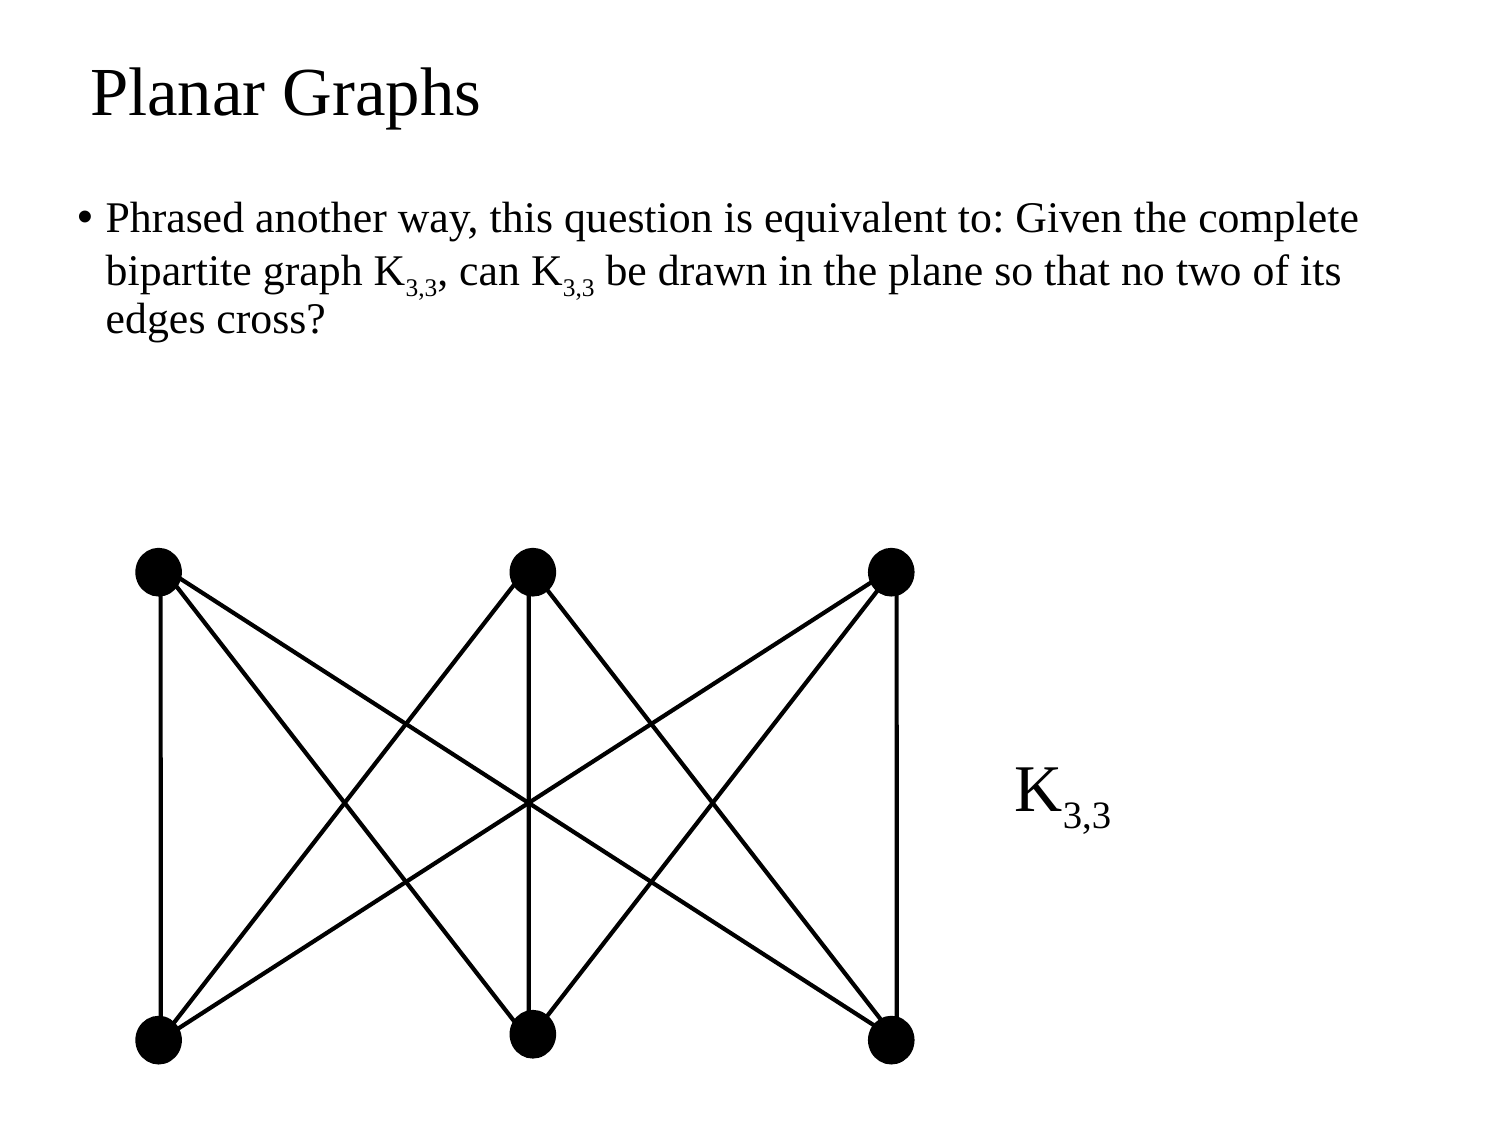

# Planar Graphs
Phrased another way, this question is equivalent to: Given the complete bipartite graph K3,3, can K3,3 be drawn in the plane so that no two of its edges cross?

K3,3